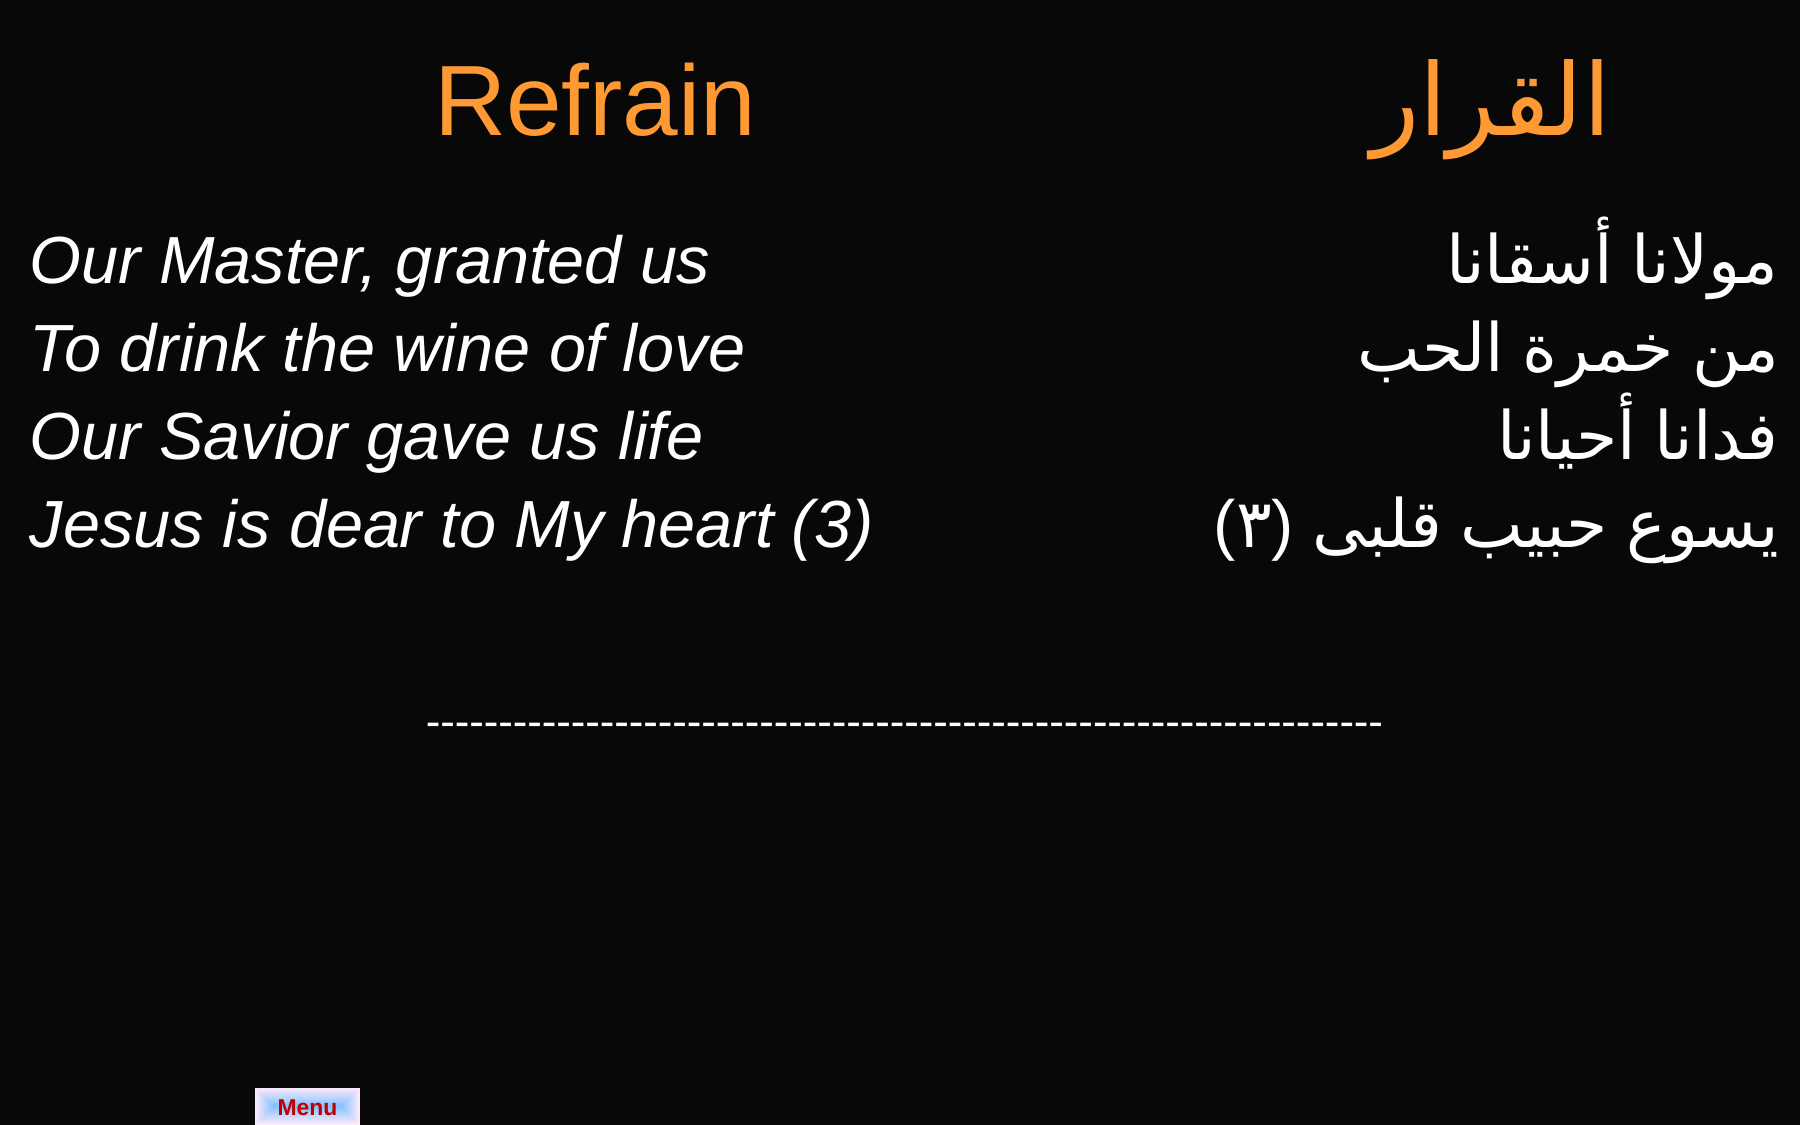

| Refrain | القرار |
| --- | --- |
| Our Master, granted us To drink the wine of love Our Savior gave us life Jesus is dear to My heart (3) | مولانا أسقانا من خمرة الحب فدانا أحيانا يسوع حبيب قلبى (٣) |
| ------------------------------------------------------------------ |  |

Menu